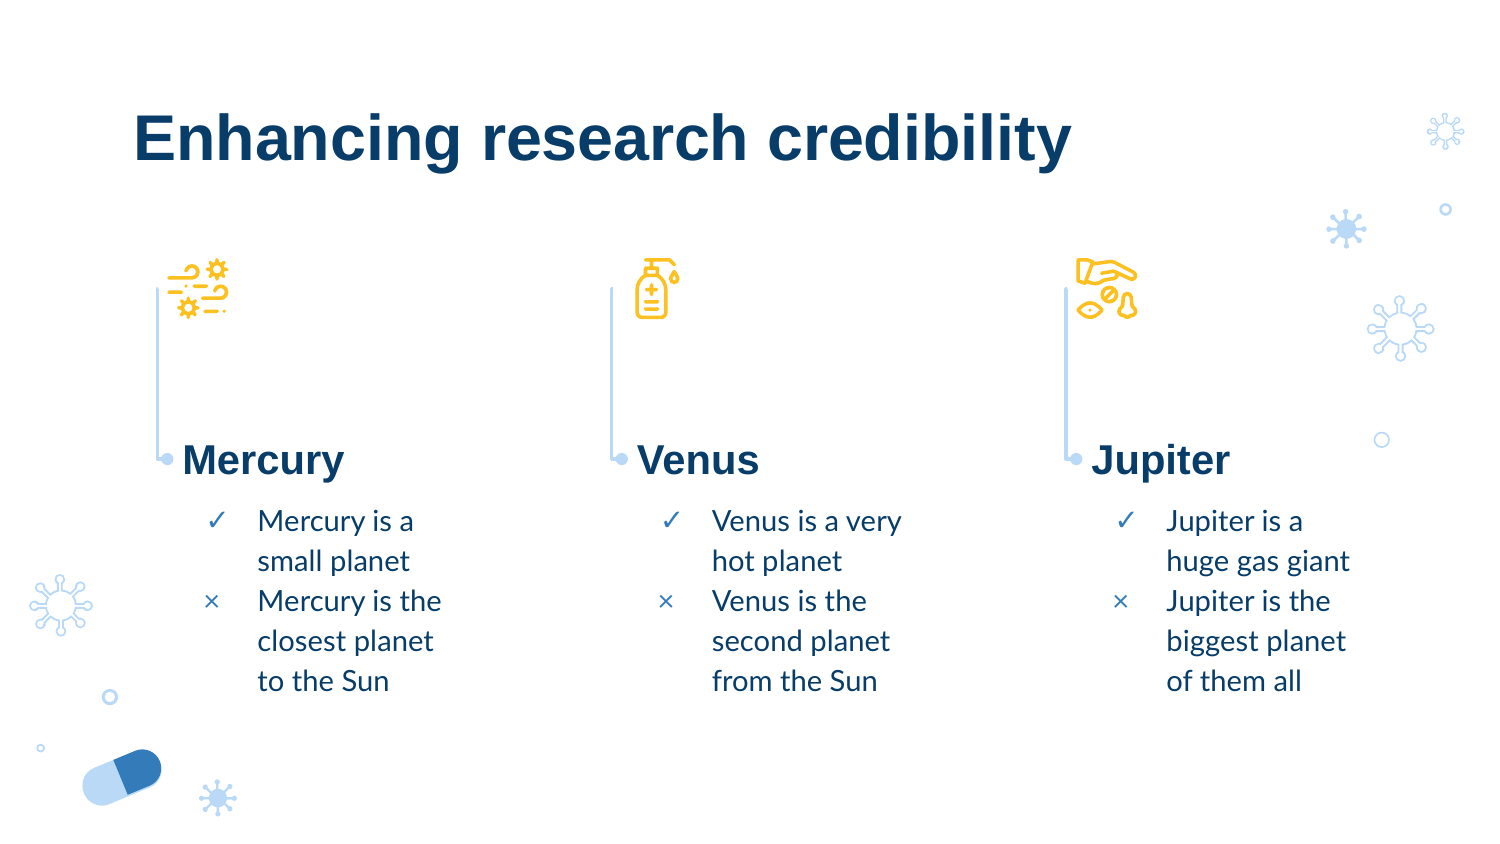

# Enhancing research credibility

Mercury
Venus
Jupiter
Mercury is a small planet
Mercury is the closest planet to the Sun
Venus is a very hot planet
Venus is the second planet from the Sun
Jupiter is a huge gas giant
Jupiter is the biggest planet of them all